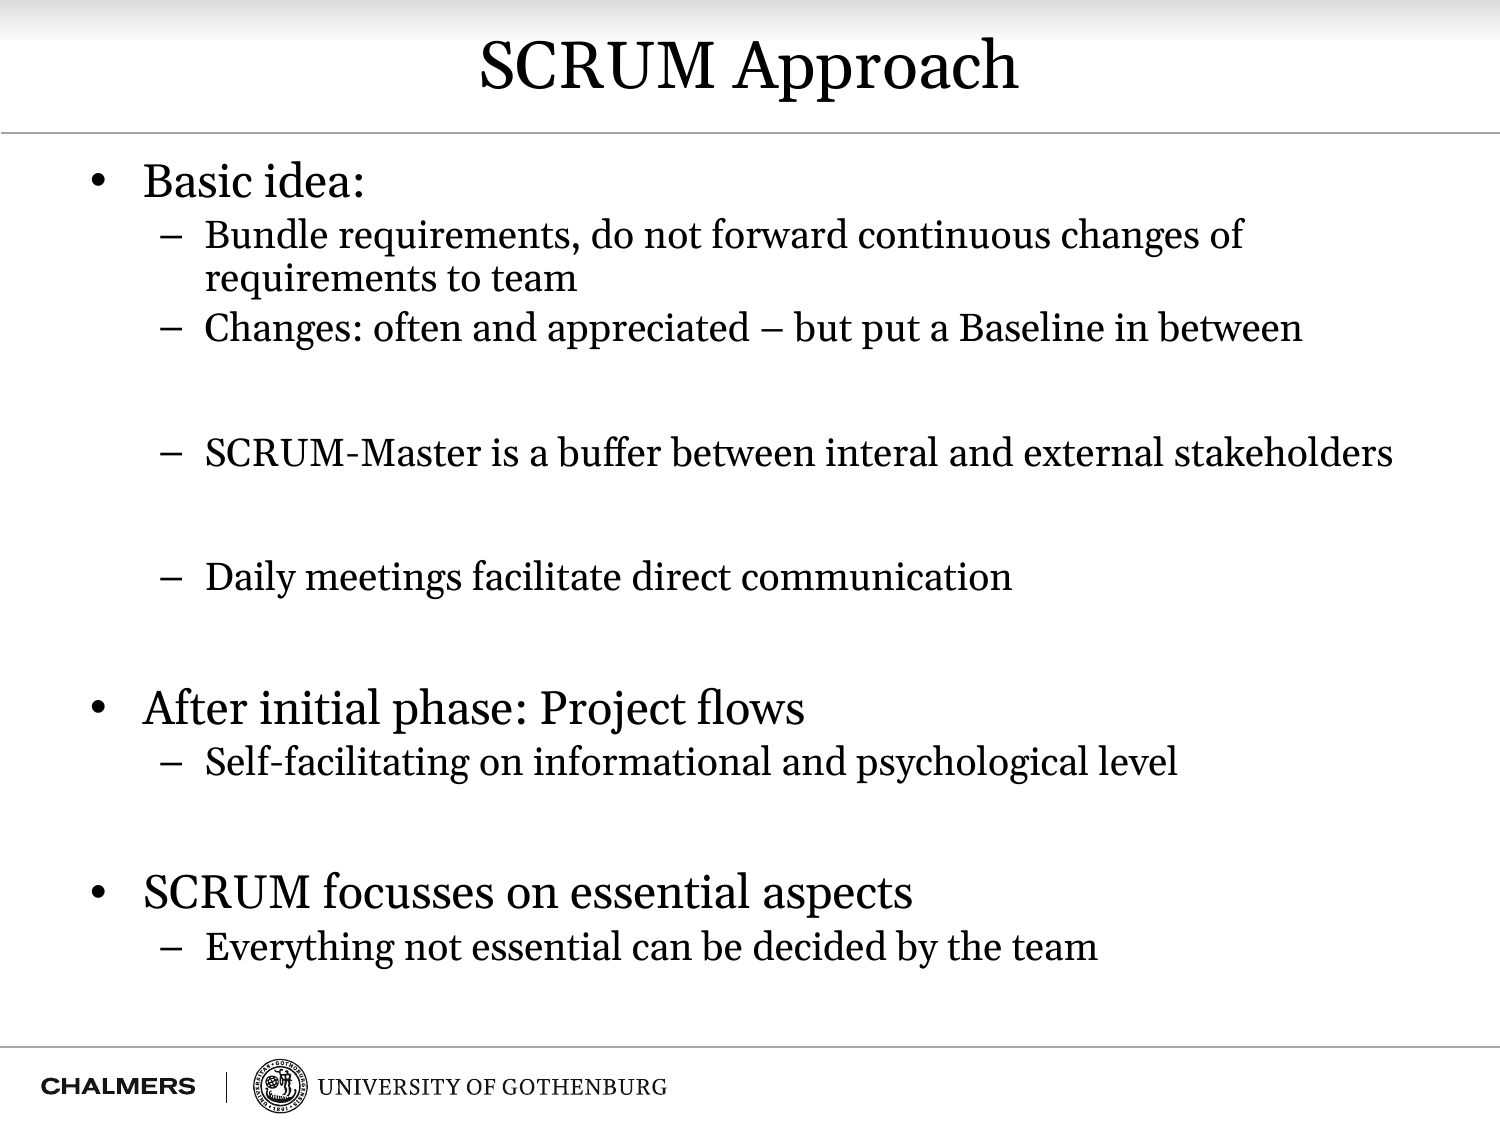

# SCRUM Approach
Basic idea:
Bundle requirements, do not forward continuous changes of requirements to team
Changes: often and appreciated – but put a Baseline in between

SCRUM-Master is a buffer between interal and external stakeholders

Daily meetings facilitate direct communication

After initial phase: Project flows
Self-facilitating on informational and psychological level

SCRUM focusses on essential aspects
Everything not essential can be decided by the team